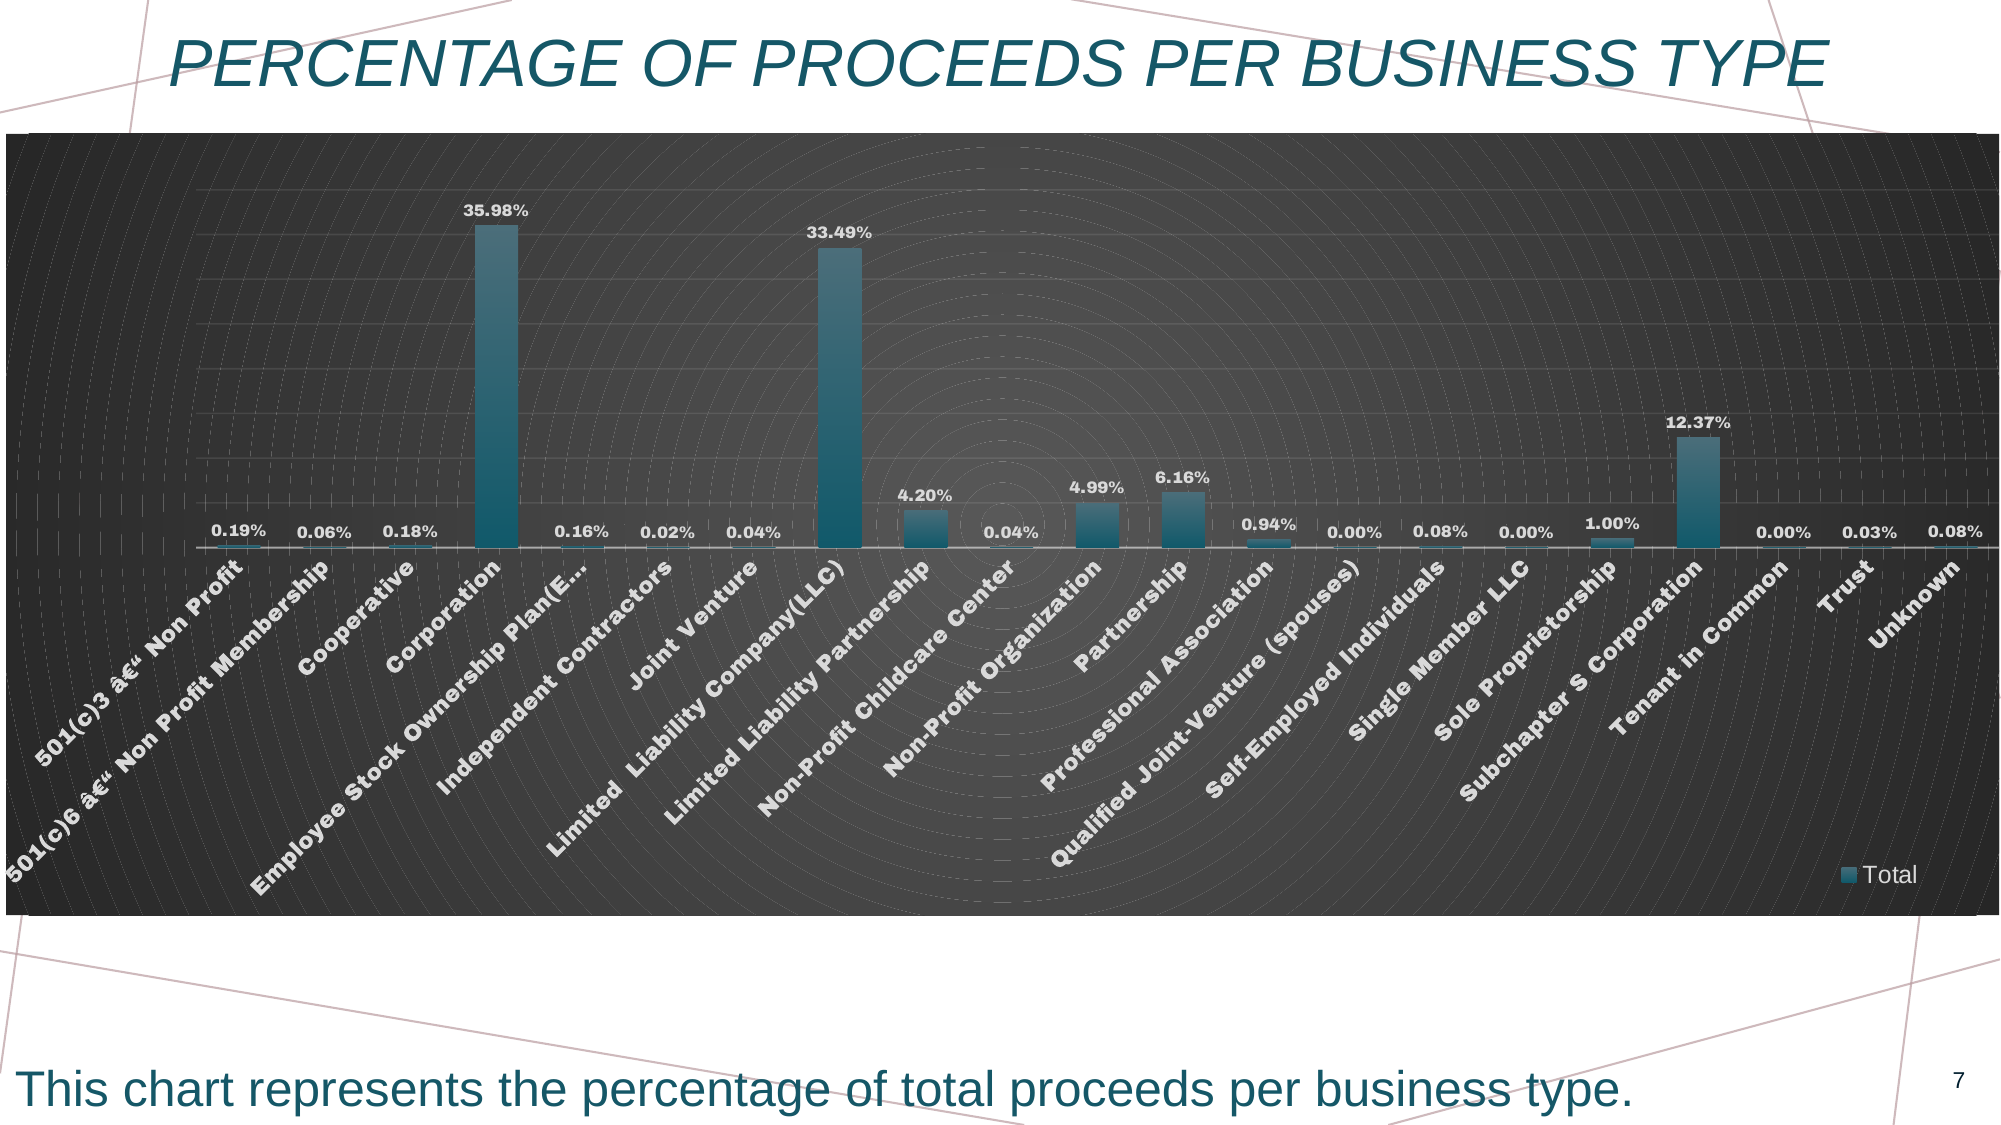

# Percentage of proceeds per business type

### Chart

| Category | Total |
|---|---|
| 501(c)3 â€“ Non Profit | 0.0018703511450485998 |
| 501(c)6 â€“ Non Profit Membership | 0.000575324642827845 |
| Cooperative | 0.0018077854804447798 |
| Corporation | 0.3597634013402029 |
| Employee Stock Ownership Plan(ESOP) | 0.0016362593111057464 |
| Independent Contractors | 0.00019793245160974667 |
| Joint Venture | 0.00040067778931169576 |
| Limited  Liability Company(LLC) | 0.3348596520939514 |
| Limited Liability Partnership | 0.04197998461442611 |
| Non-Profit Childcare Center | 0.0003595215838635391 |
| Non-Profit Organization | 0.04988453716069051 |
| Partnership | 0.06160990842698154 |
| Professional Association | 0.009425843200821207 |
| Qualified Joint-Venture (spouses) | 4.428503915241737e-06 |
| Self-Employed Individuals | 0.0008133201117090141 |
| Single Member LLC | 3.6834167208120634e-05 |
| Sole Proprietorship | 0.009990741442138884 |
| Subchapter S Corporation | 0.1236899762632183 |
| Tenant in Common | 2.2313435652967123e-05 |
| Trust | 0.000279205216929011 |
| Unknown | 0.0007920016179427824 |
This chart represents the percentage of total proceeds per business type.
7